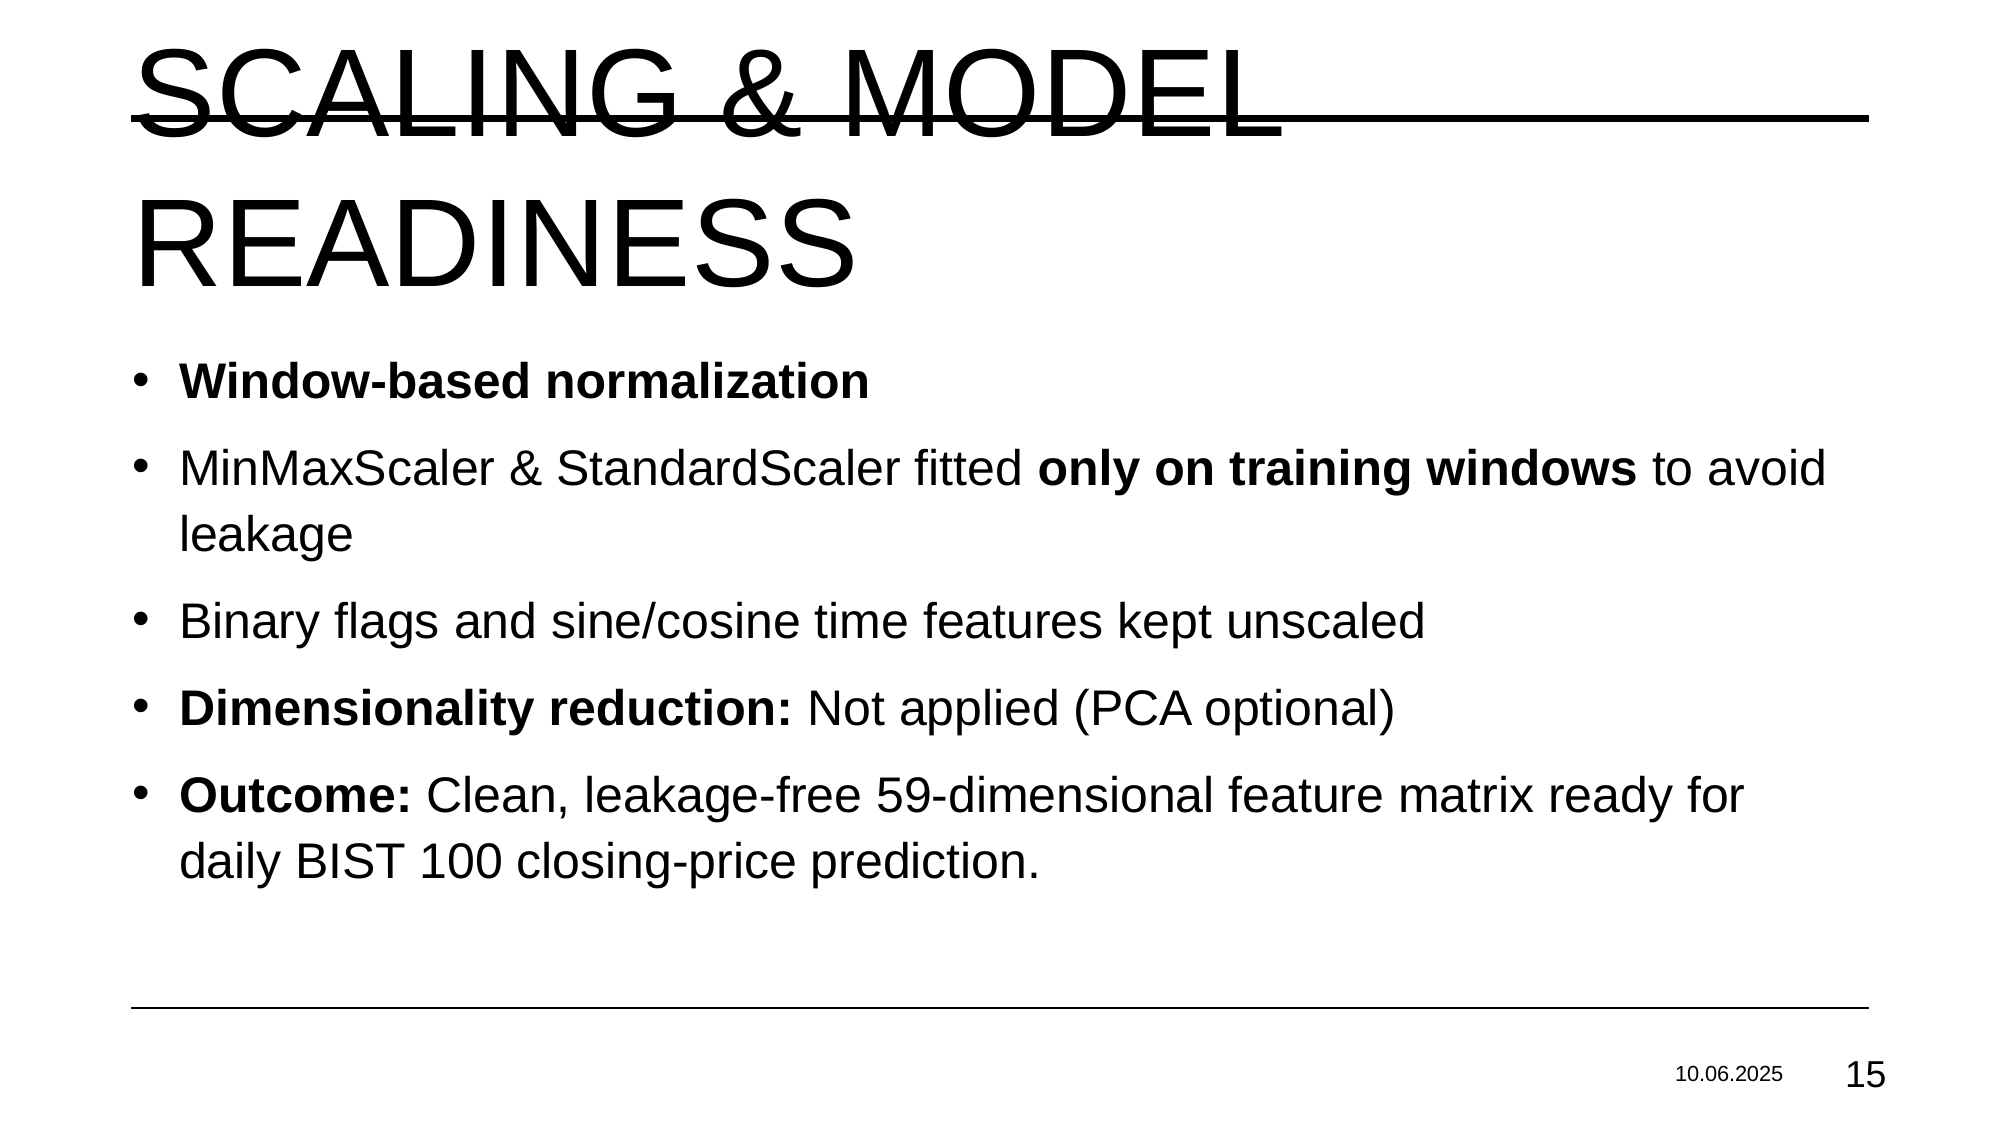

# Scaling & Model Readiness
Window-based normalization
MinMaxScaler & StandardScaler fitted only on training windows to avoid leakage
Binary flags and sine/cosine time features kept unscaled
Dimensionality reduction: Not applied (PCA optional)
Outcome: Clean, leakage-free 59-dimensional feature matrix ready for daily BIST 100 closing-price prediction.

10.06.2025
15